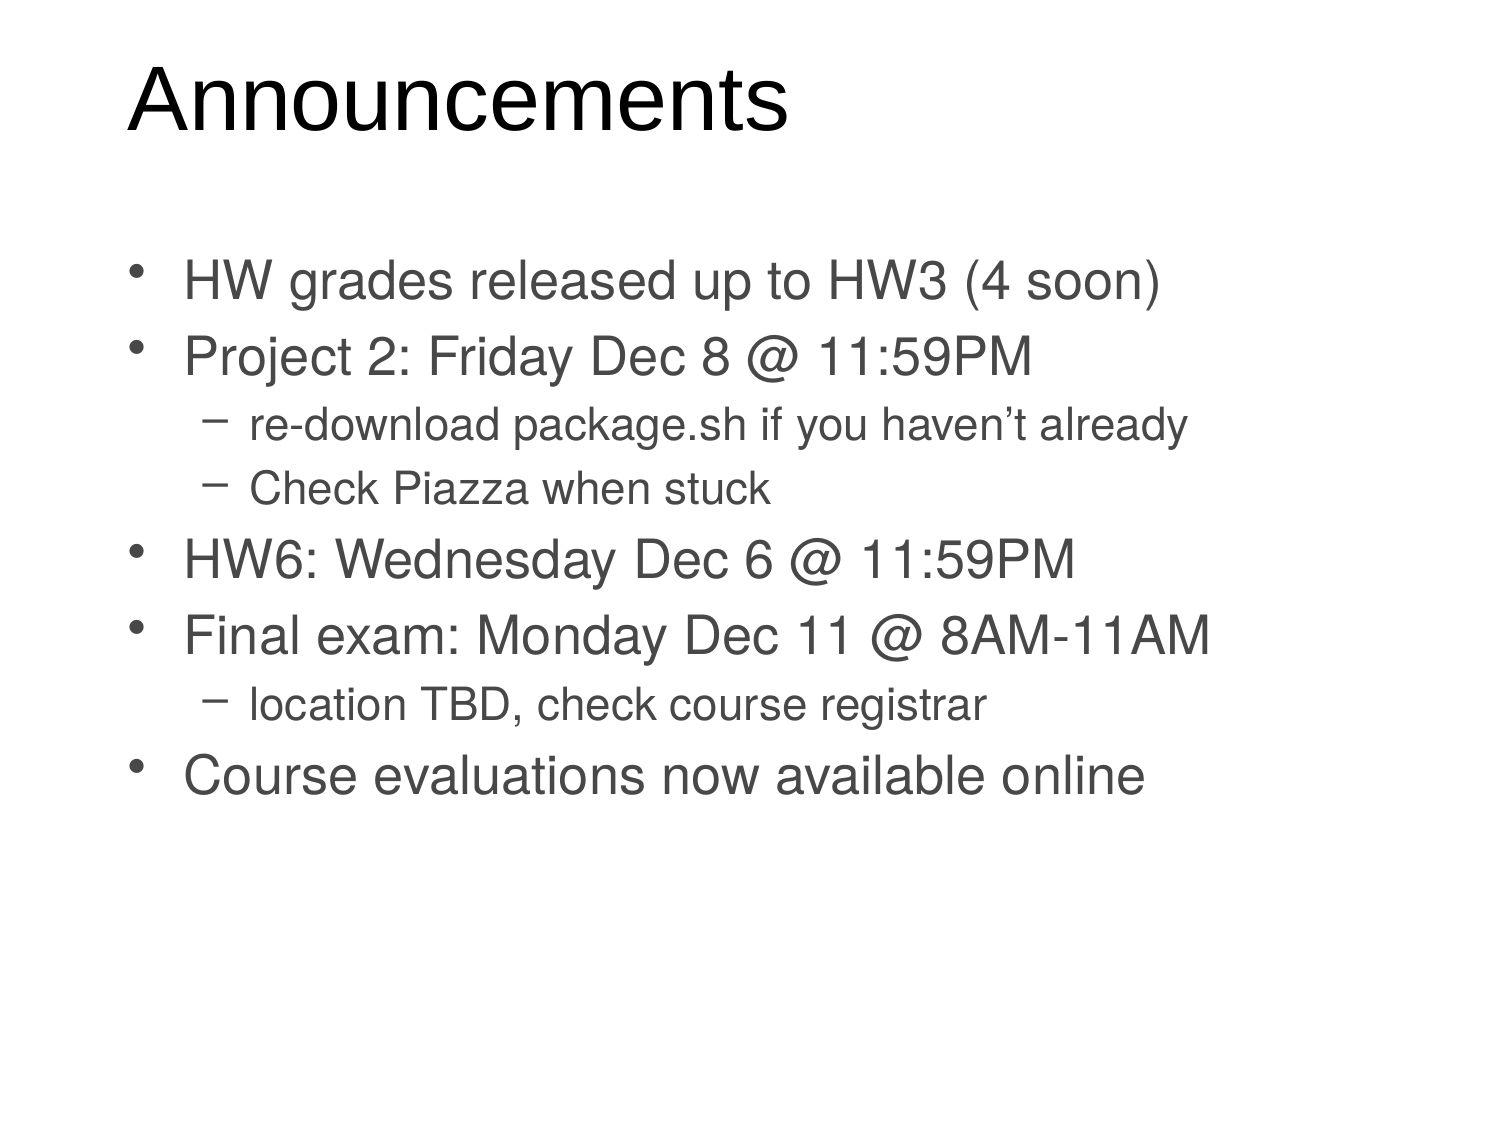

# Announcements
HW grades released up to HW3 (4 soon)
Project 2: Friday Dec 8 @ 11:59PM
re-download package.sh if you haven’t already
Check Piazza when stuck
HW6: Wednesday Dec 6 @ 11:59PM
Final exam: Monday Dec 11 @ 8AM-11AM
location TBD, check course registrar
Course evaluations now available online